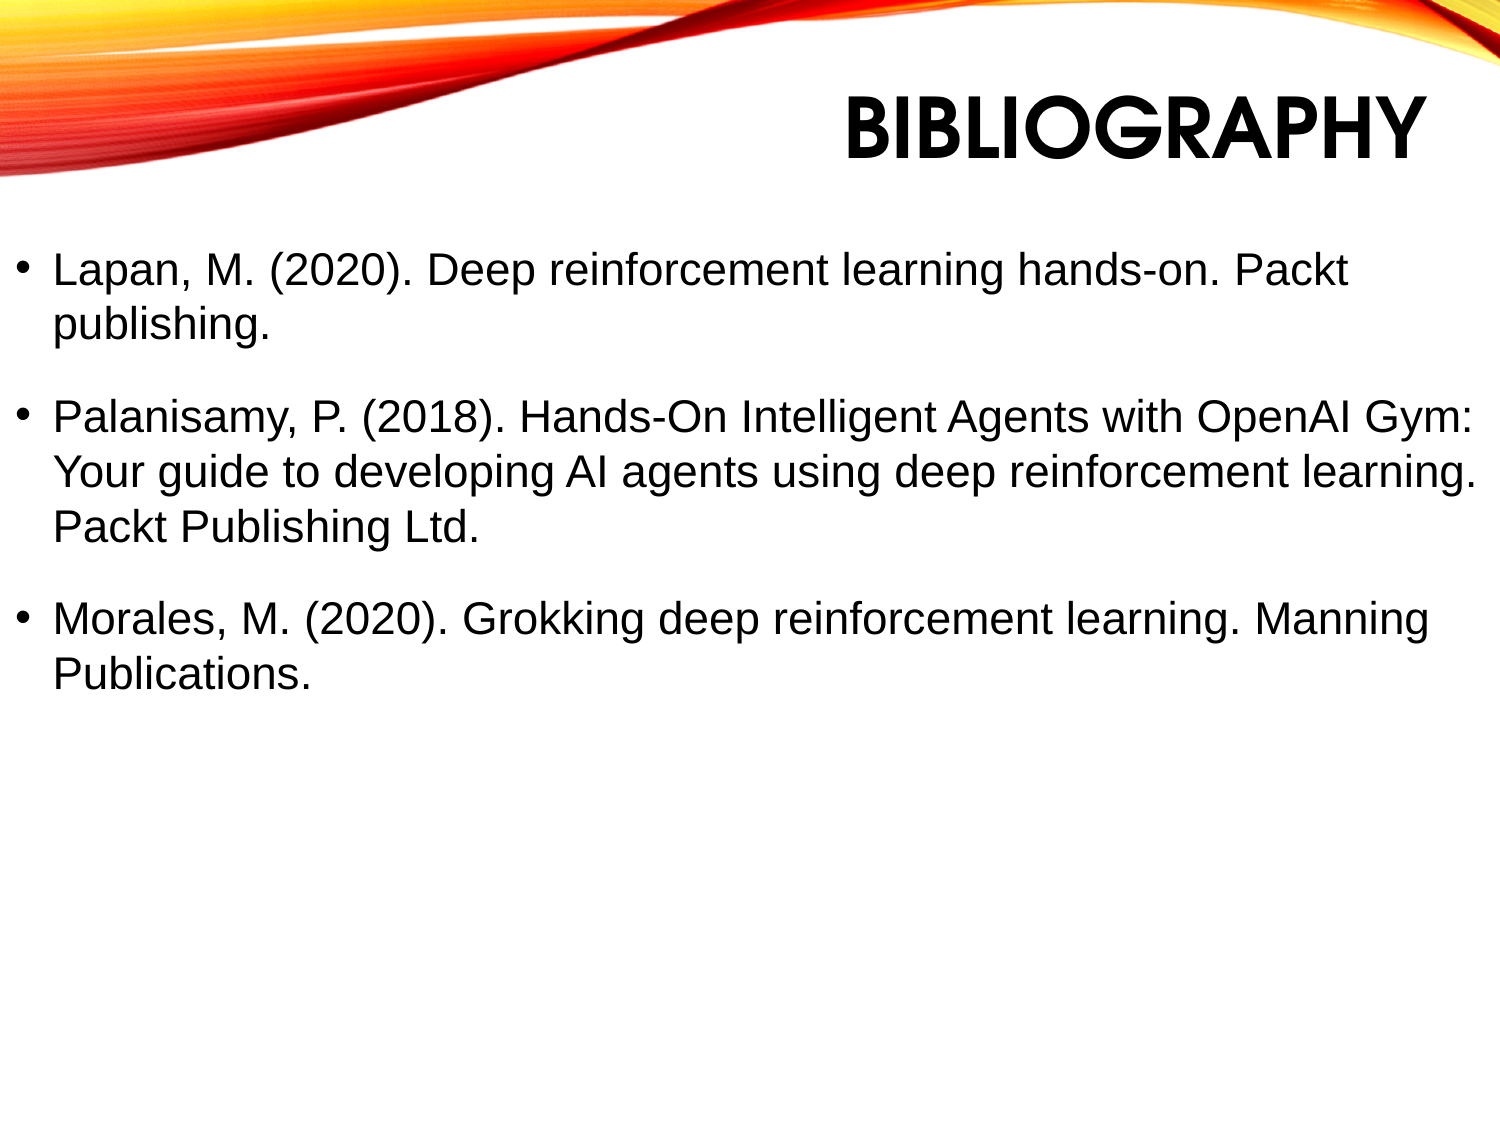

# Bibliography
Lapan, M. (2020). Deep reinforcement learning hands-on. Packt publishing.
Palanisamy, P. (2018). Hands-On Intelligent Agents with OpenAI Gym: Your guide to developing AI agents using deep reinforcement learning. Packt Publishing Ltd.
Morales, M. (2020). Grokking deep reinforcement learning. Manning Publications.